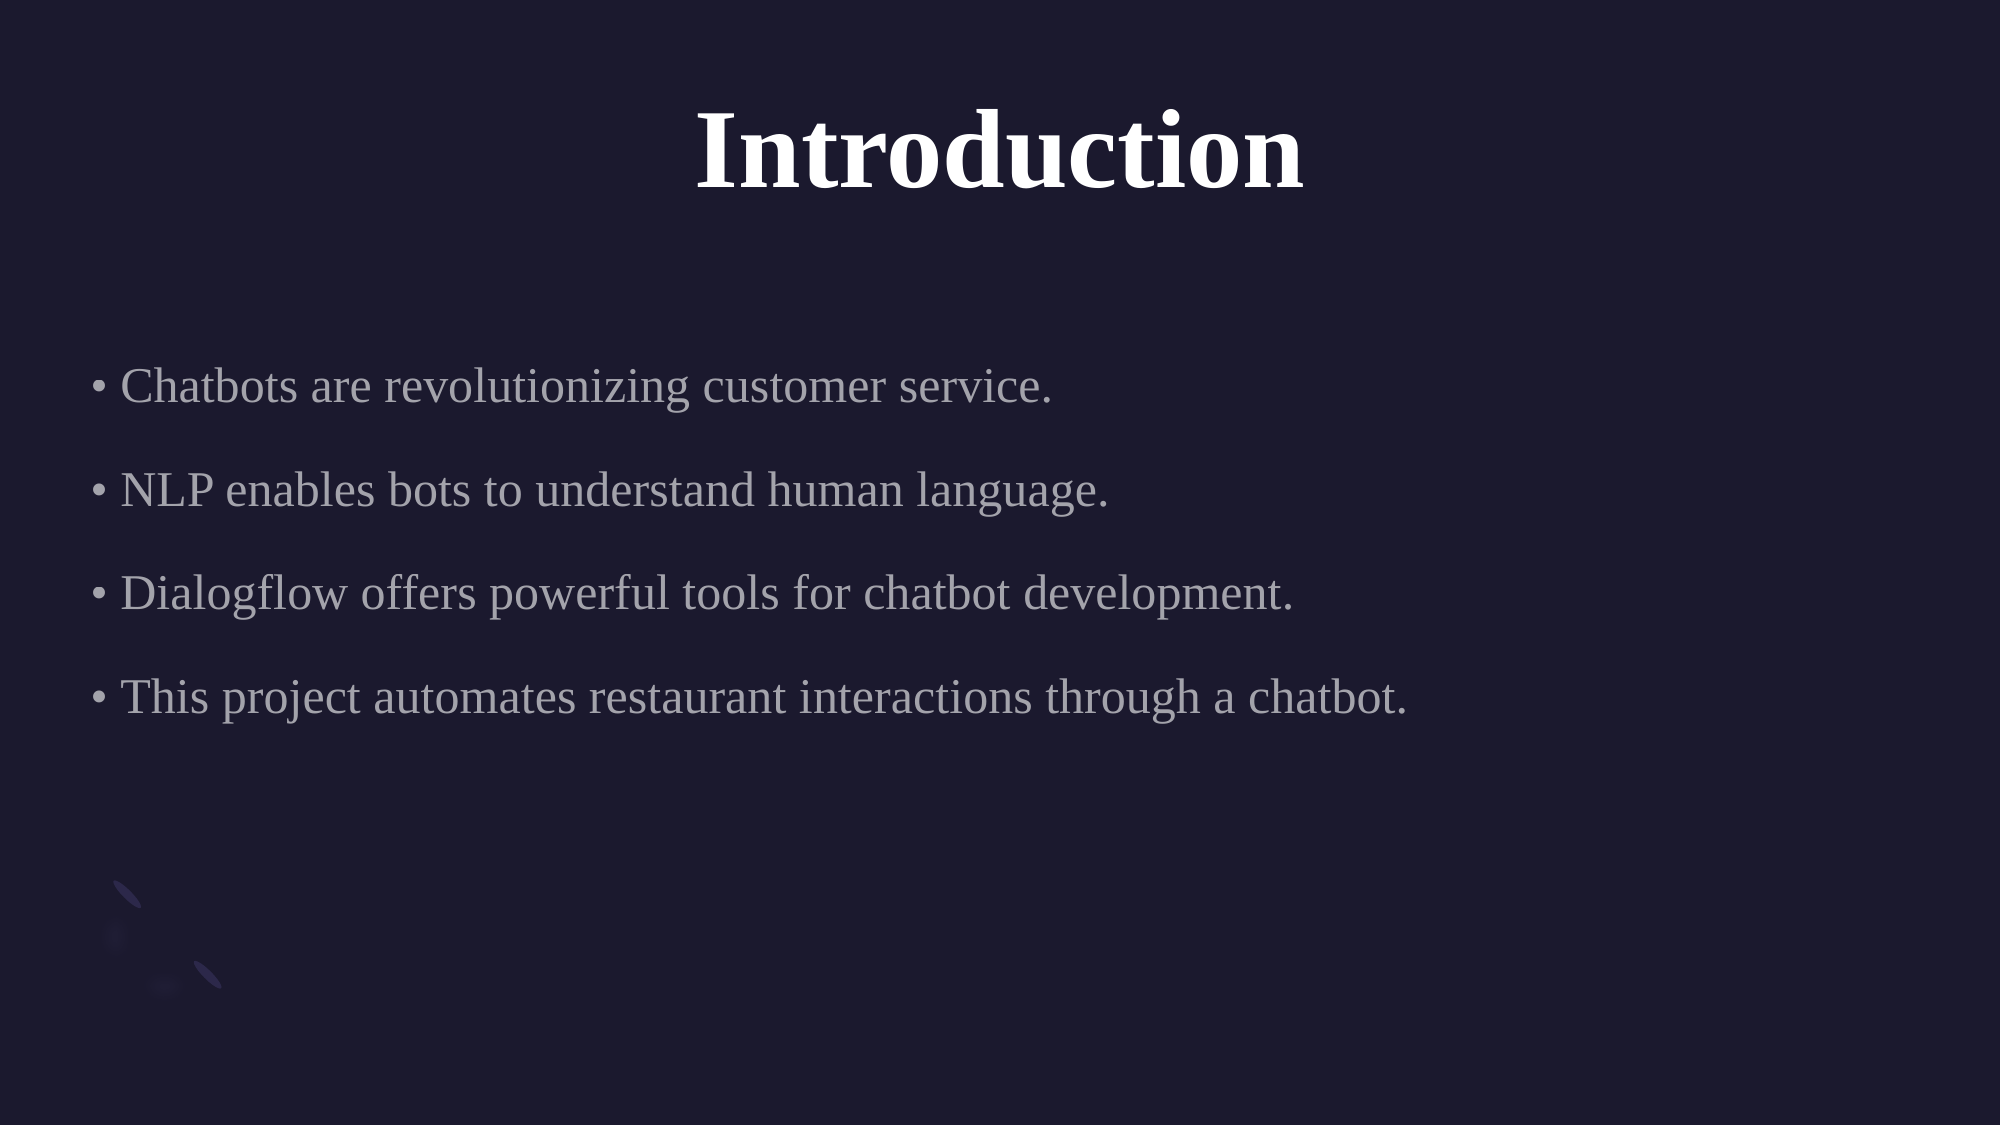

# Introduction
• Chatbots are revolutionizing customer service.
• NLP enables bots to understand human language.
• Dialogflow offers powerful tools for chatbot development.
• This project automates restaurant interactions through a chatbot.